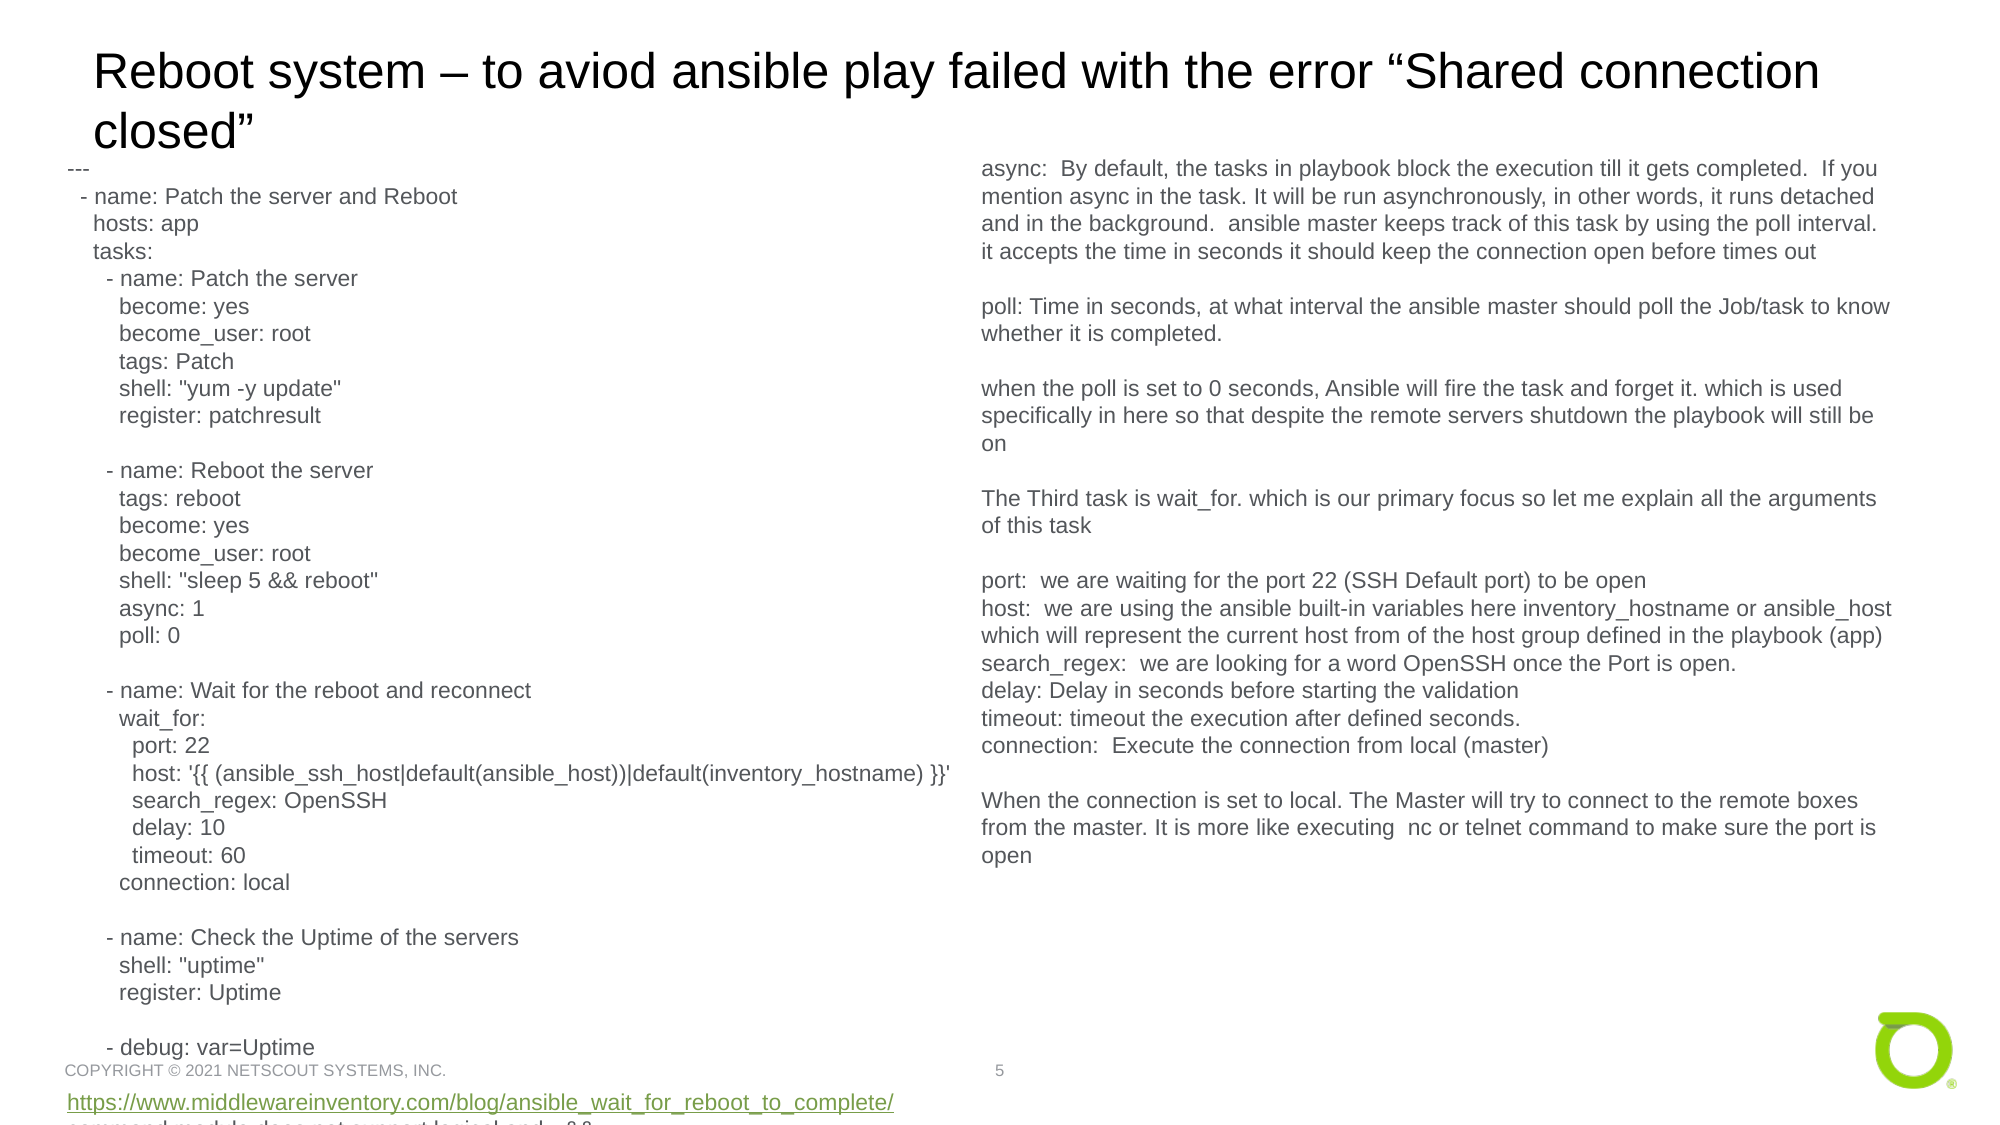

Reboot system – to aviod ansible play failed with the error “Shared connection closed”

---
  - name: Patch the server and Reboot
    hosts: app
    tasks:
      - name: Patch the server
        become: yes
        become_user: root
        tags: Patch
        shell: "yum -y update"
        register: patchresult

      - name: Reboot the server
        tags: reboot
        become: yes
        become_user: root
        shell: "sleep 5 && reboot"
        async: 1
        poll: 0

      - name: Wait for the reboot and reconnect
        wait_for:
          port: 22
          host: '{{ (ansible_ssh_host|default(ansible_host))|default(inventory_hostname) }}'
          search_regex: OpenSSH
          delay: 10
          timeout: 60
        connection: local

      - name: Check the Uptime of the servers
        shell: "uptime"
        register: Uptime

      - debug: var=Uptime

https://www.middlewareinventory.com/blog/ansible_wait_for_reboot_to_complete/
command module does not support logical and - &&

async:  By default, the tasks in playbook block the execution till it gets completed.  If you mention async in the task. It will be run asynchronously, in other words, it runs detached and in the background.  ansible master keeps track of this task by using the poll interval.  it accepts the time in seconds it should keep the connection open before times out

poll: Time in seconds, at what interval the ansible master should poll the Job/task to know whether it is completed.

when the poll is set to 0 seconds, Ansible will fire the task and forget it. which is used specifically in here so that despite the remote servers shutdown the playbook will still be on

The Third task is wait_for. which is our primary focus so let me explain all the arguments of this task

port:  we are waiting for the port 22 (SSH Default port) to be open
host:  we are using the ansible built-in variables here inventory_hostname or ansible_host which will represent the current host from of the host group defined in the playbook (app)
search_regex:  we are looking for a word OpenSSH once the Port is open.
delay: Delay in seconds before starting the validation
timeout: timeout the execution after defined seconds.
connection:  Execute the connection from local (master)

When the connection is set to local. The Master will try to connect to the remote boxes from the master. It is more like executing  nc or telnet command to make sure the port is open